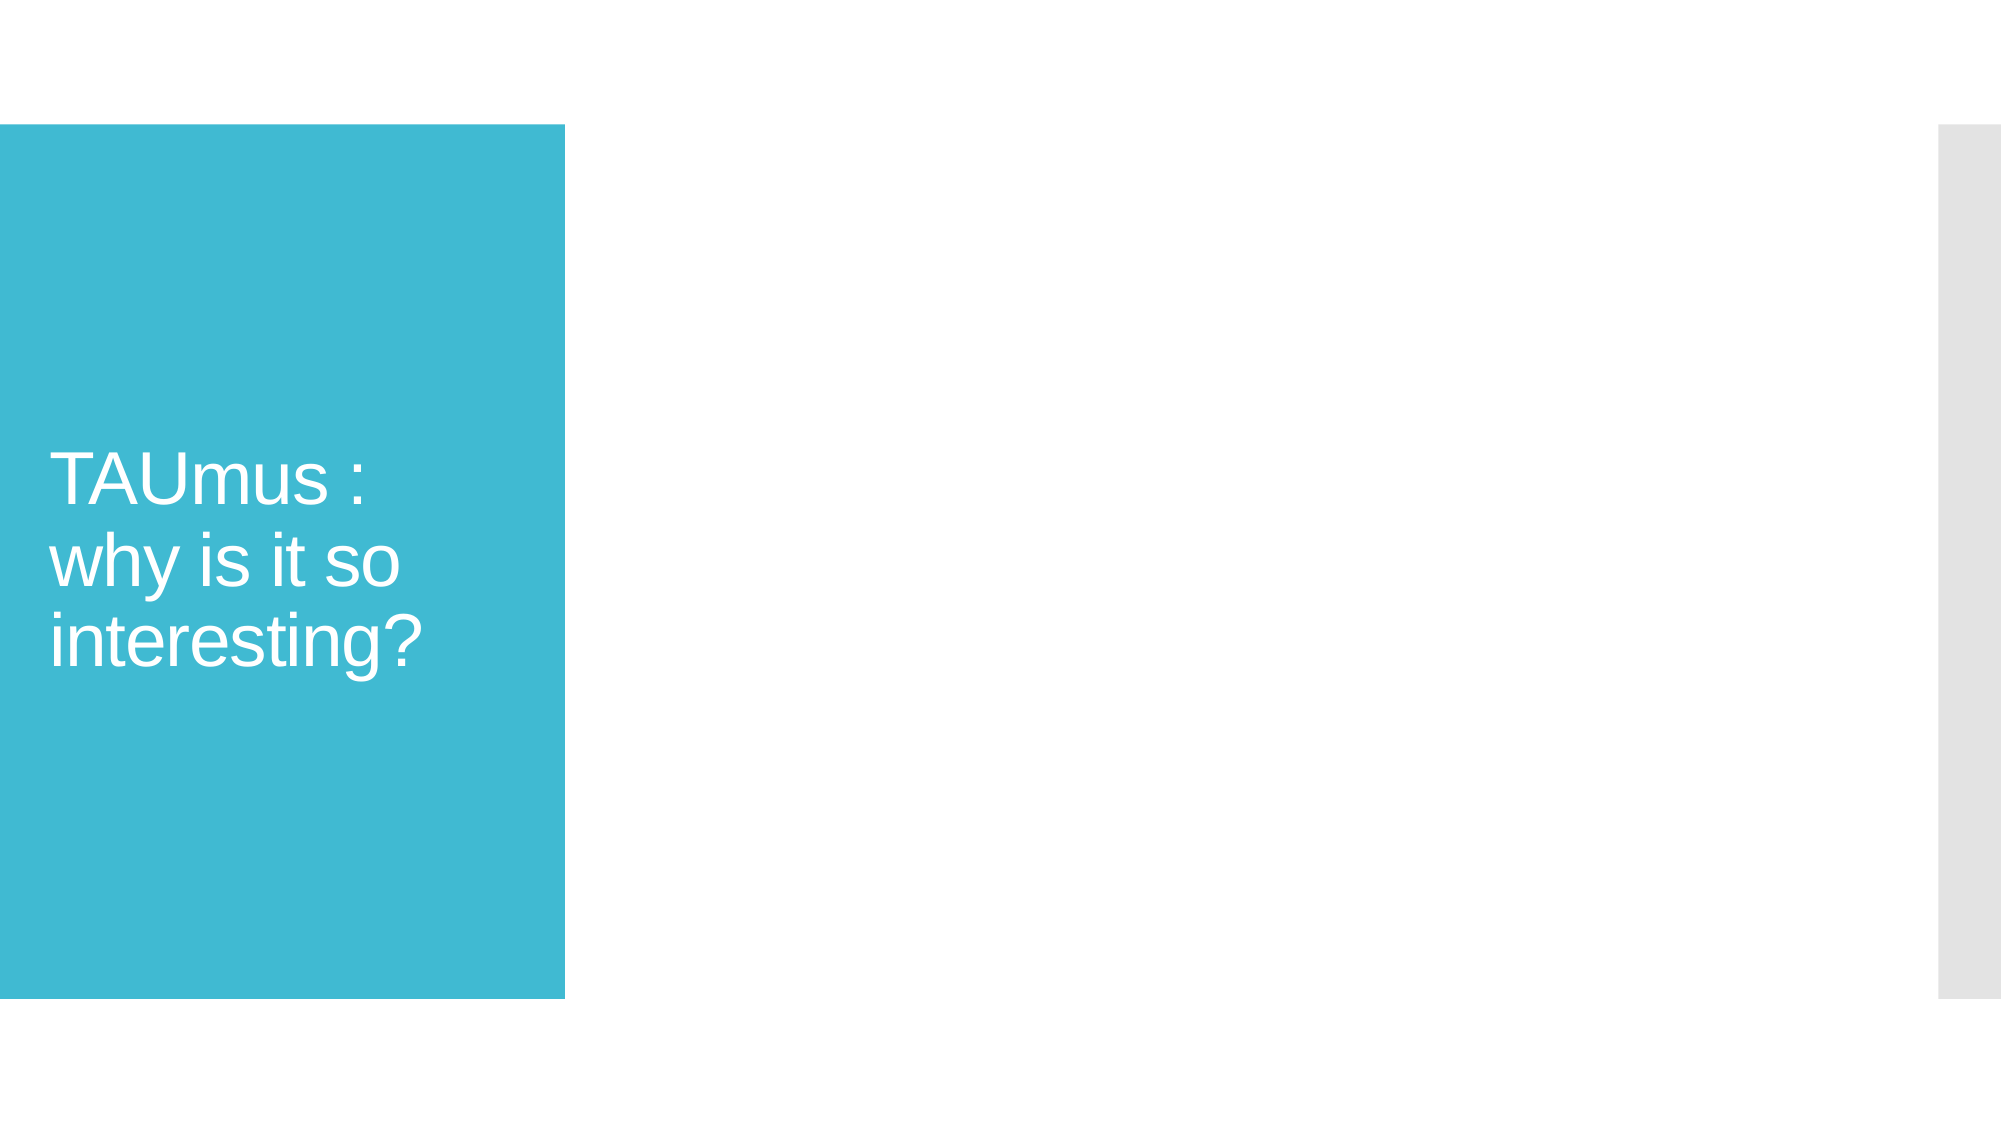

# TAUmus : why is it so interesting?